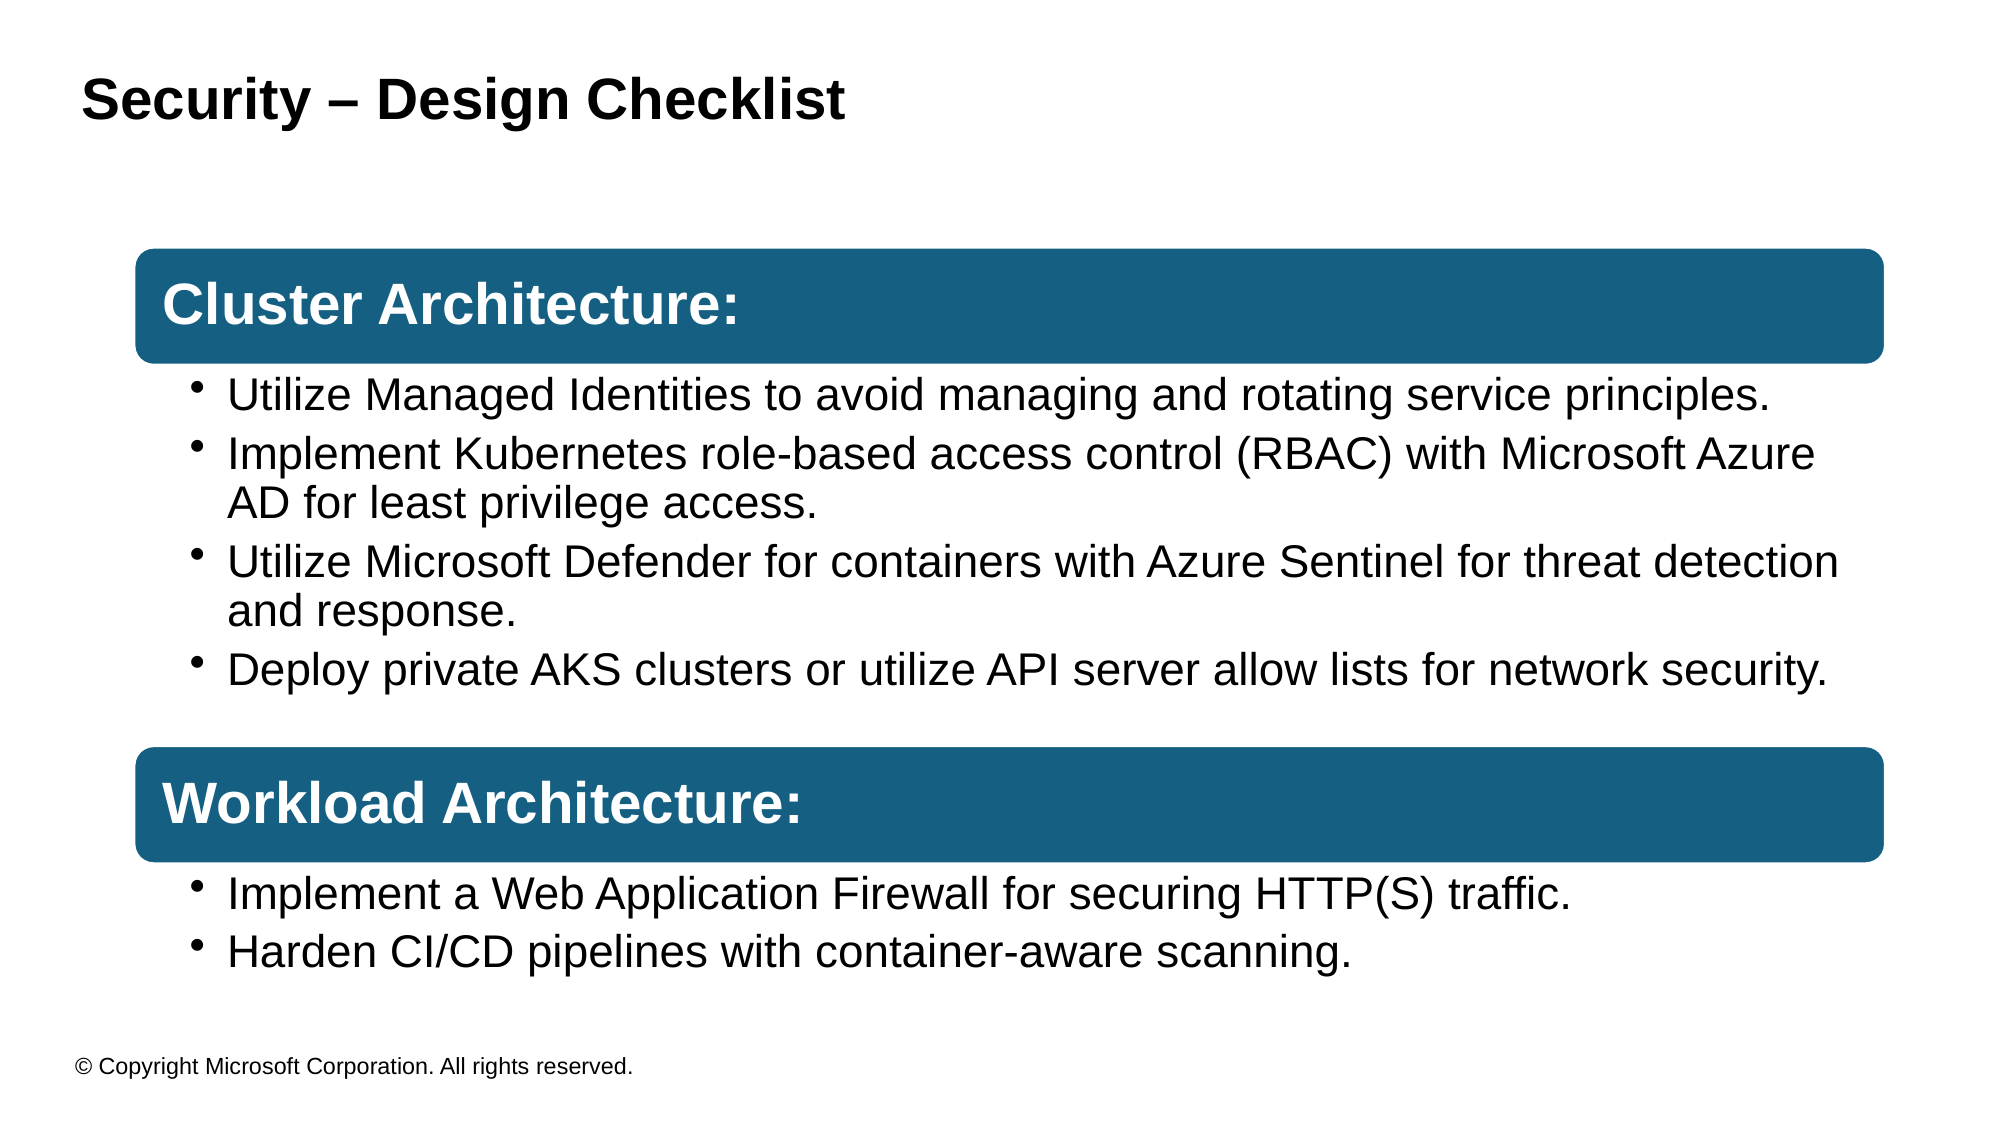

Security – Design Checklist
Cluster Architecture:
Utilize Managed Identities to avoid managing and rotating service principles.
Implement Kubernetes role-based access control (RBAC) with Microsoft Azure AD for least privilege access.
Utilize Microsoft Defender for containers with Azure Sentinel for threat detection and response.
Deploy private AKS clusters or utilize API server allow lists for network security.
Workload Architecture:
Implement a Web Application Firewall for securing HTTP(S) traffic.
Harden CI/CD pipelines with container-aware scanning.